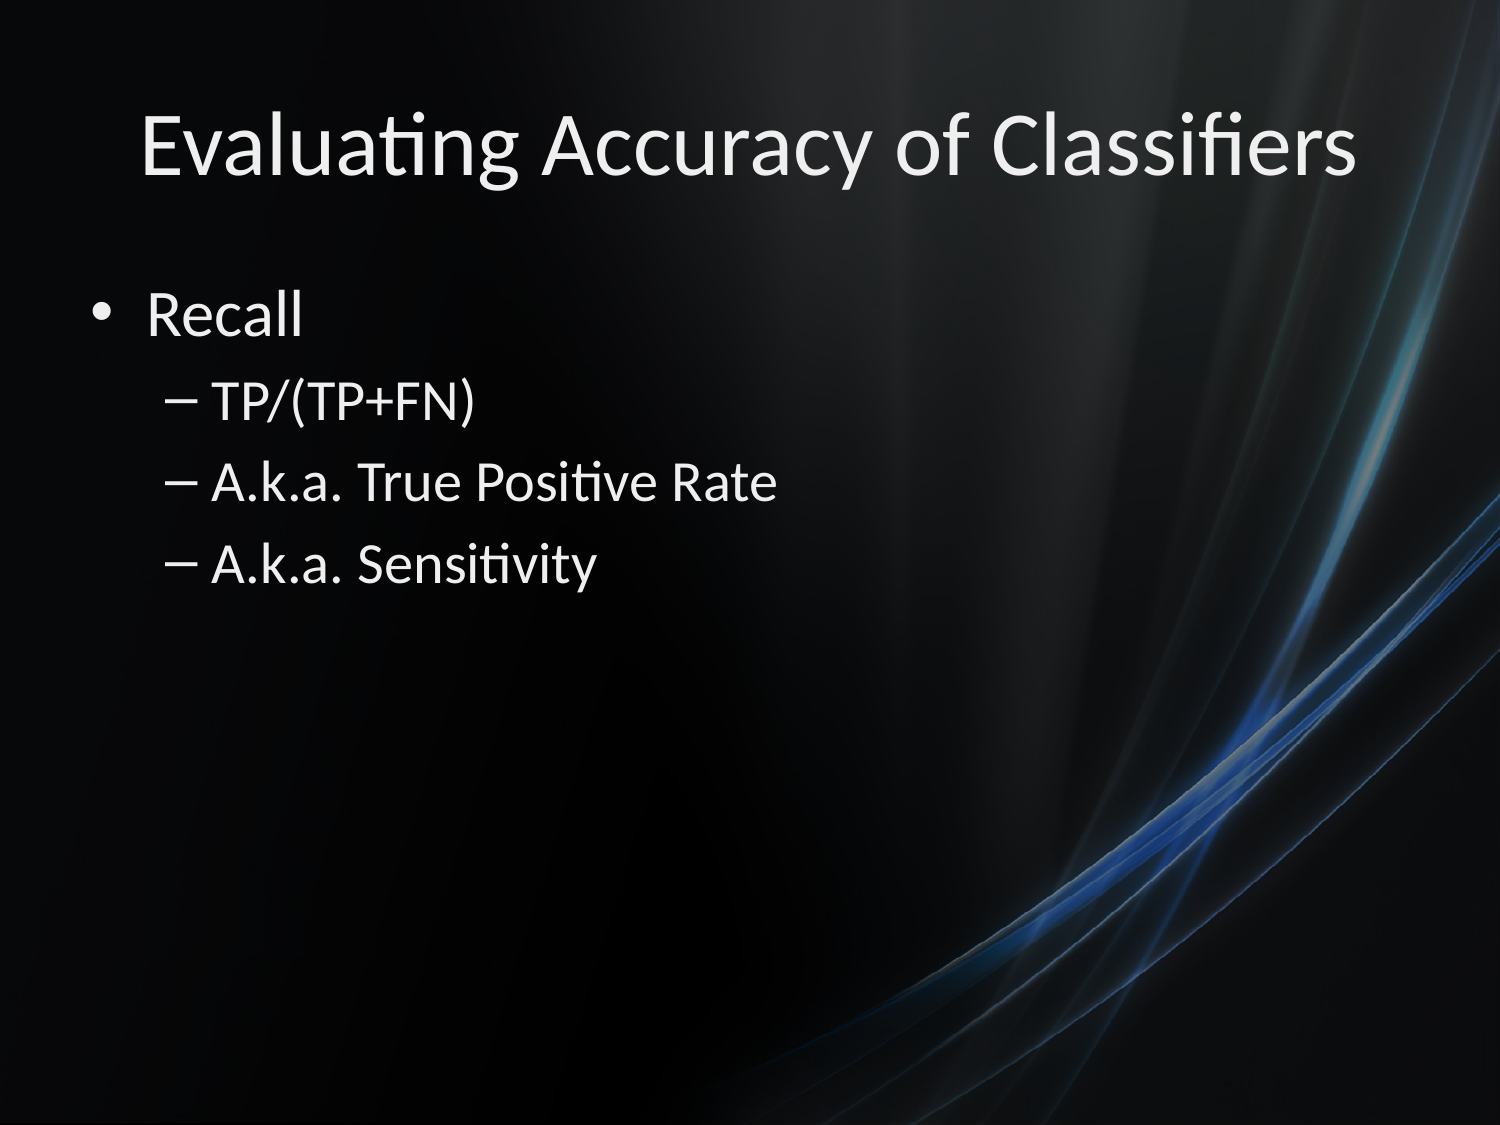

# Evaluating Accuracy of Classifiers
Recall
TP/(TP+FN)
A.k.a. True Positive Rate
A.k.a. Sensitivity